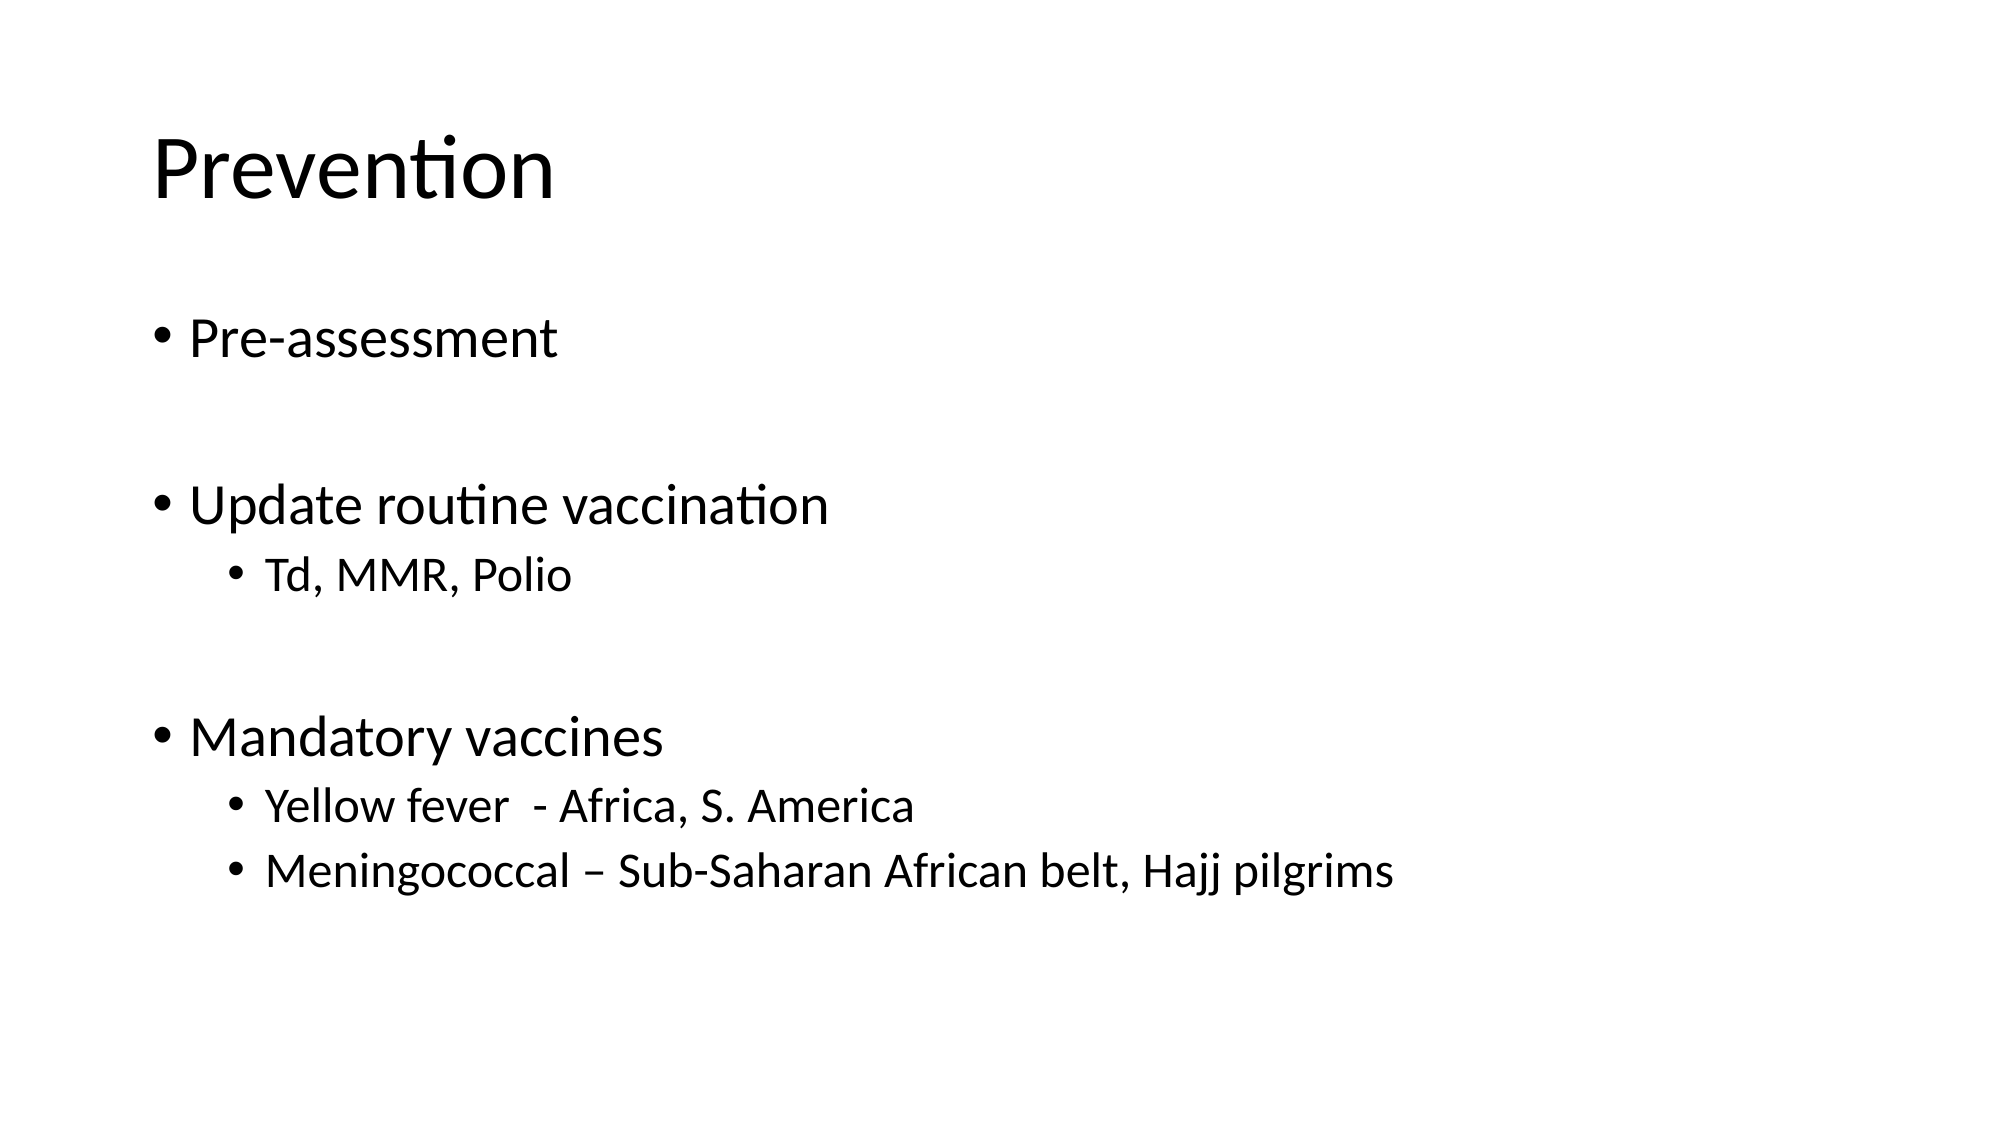

# Prevention
Pre-assessment

Update routine vaccination
Td, MMR, Polio

Mandatory vaccines
Yellow fever  - Africa, S. America
Meningococcal – Sub-Saharan African belt, Hajj pilgrims